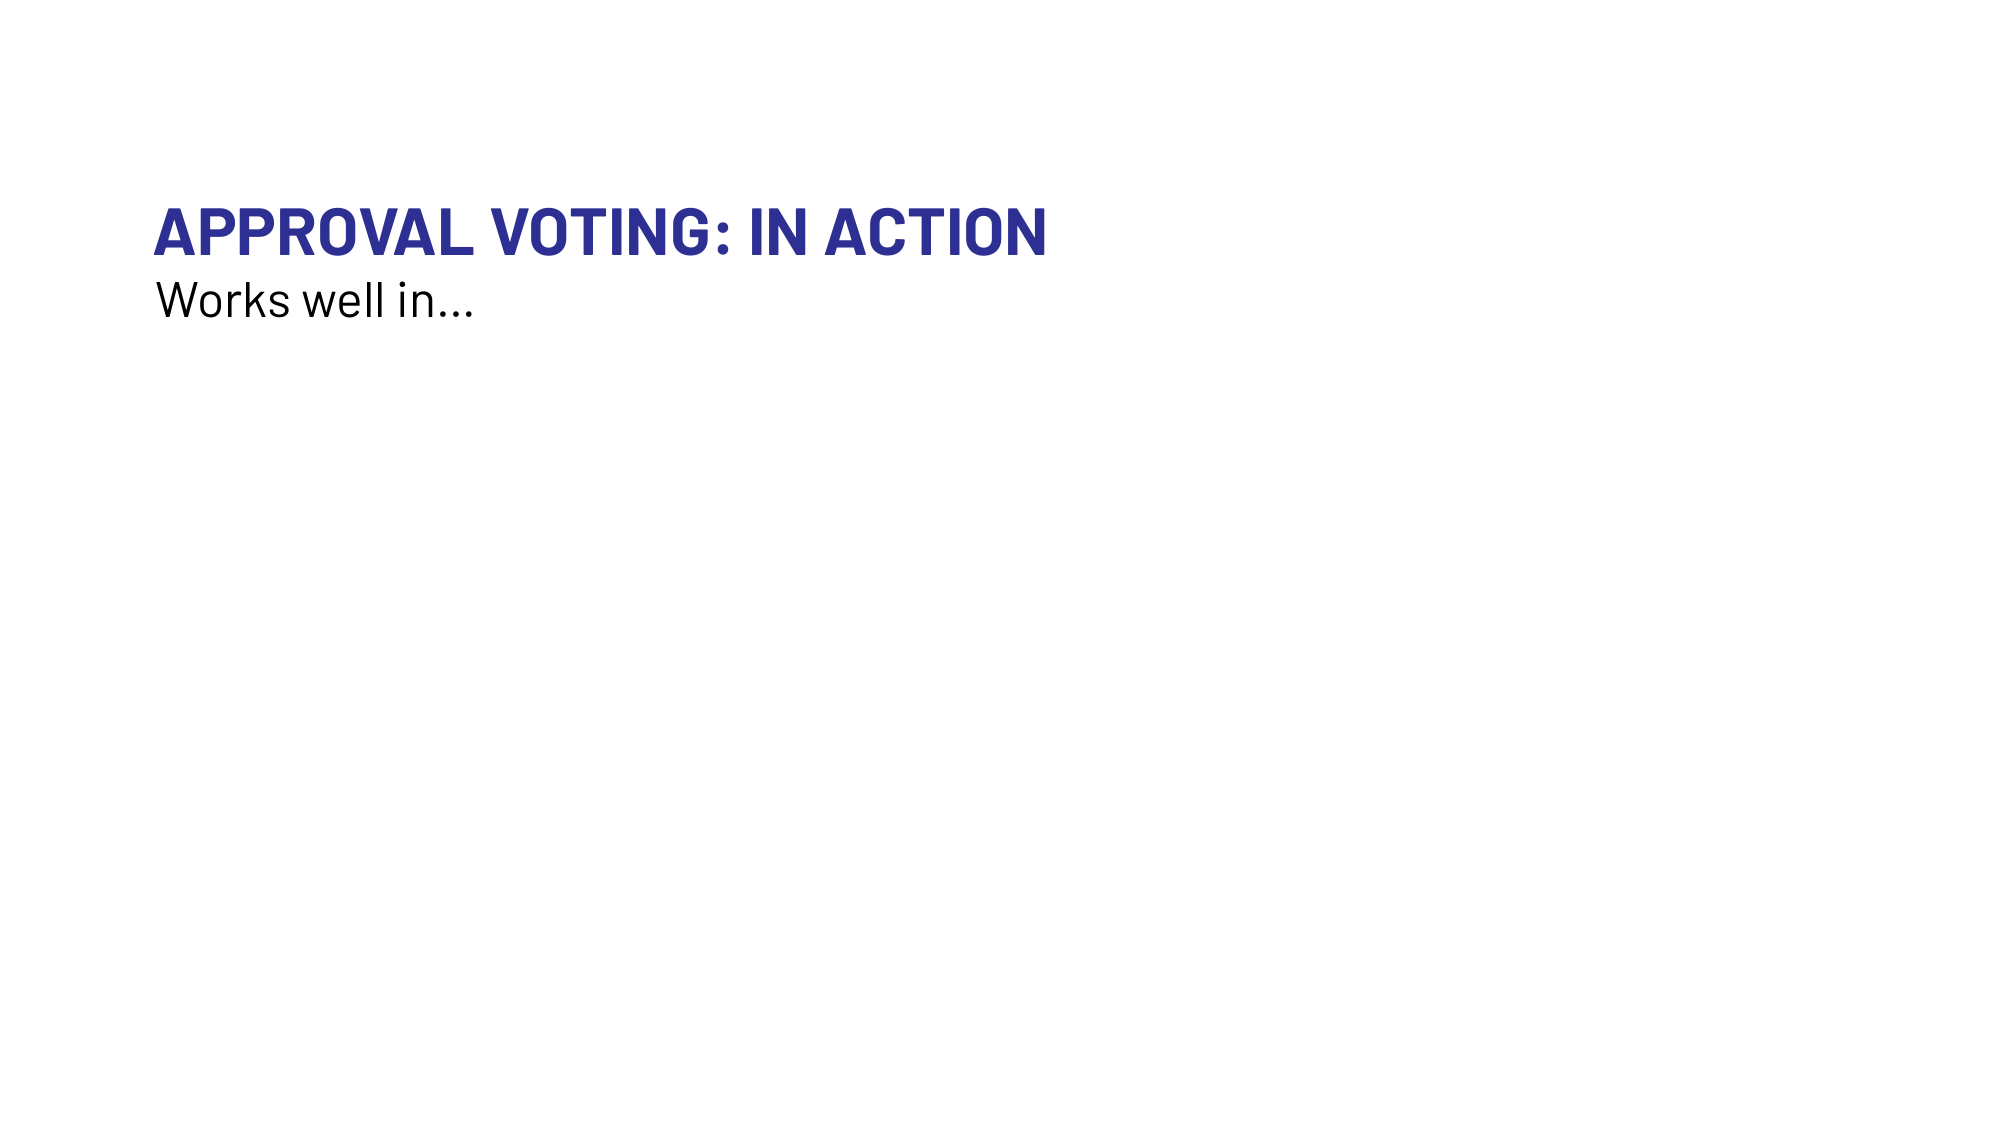

# APPROVAL VOTING: IN ACTION
Works well in…